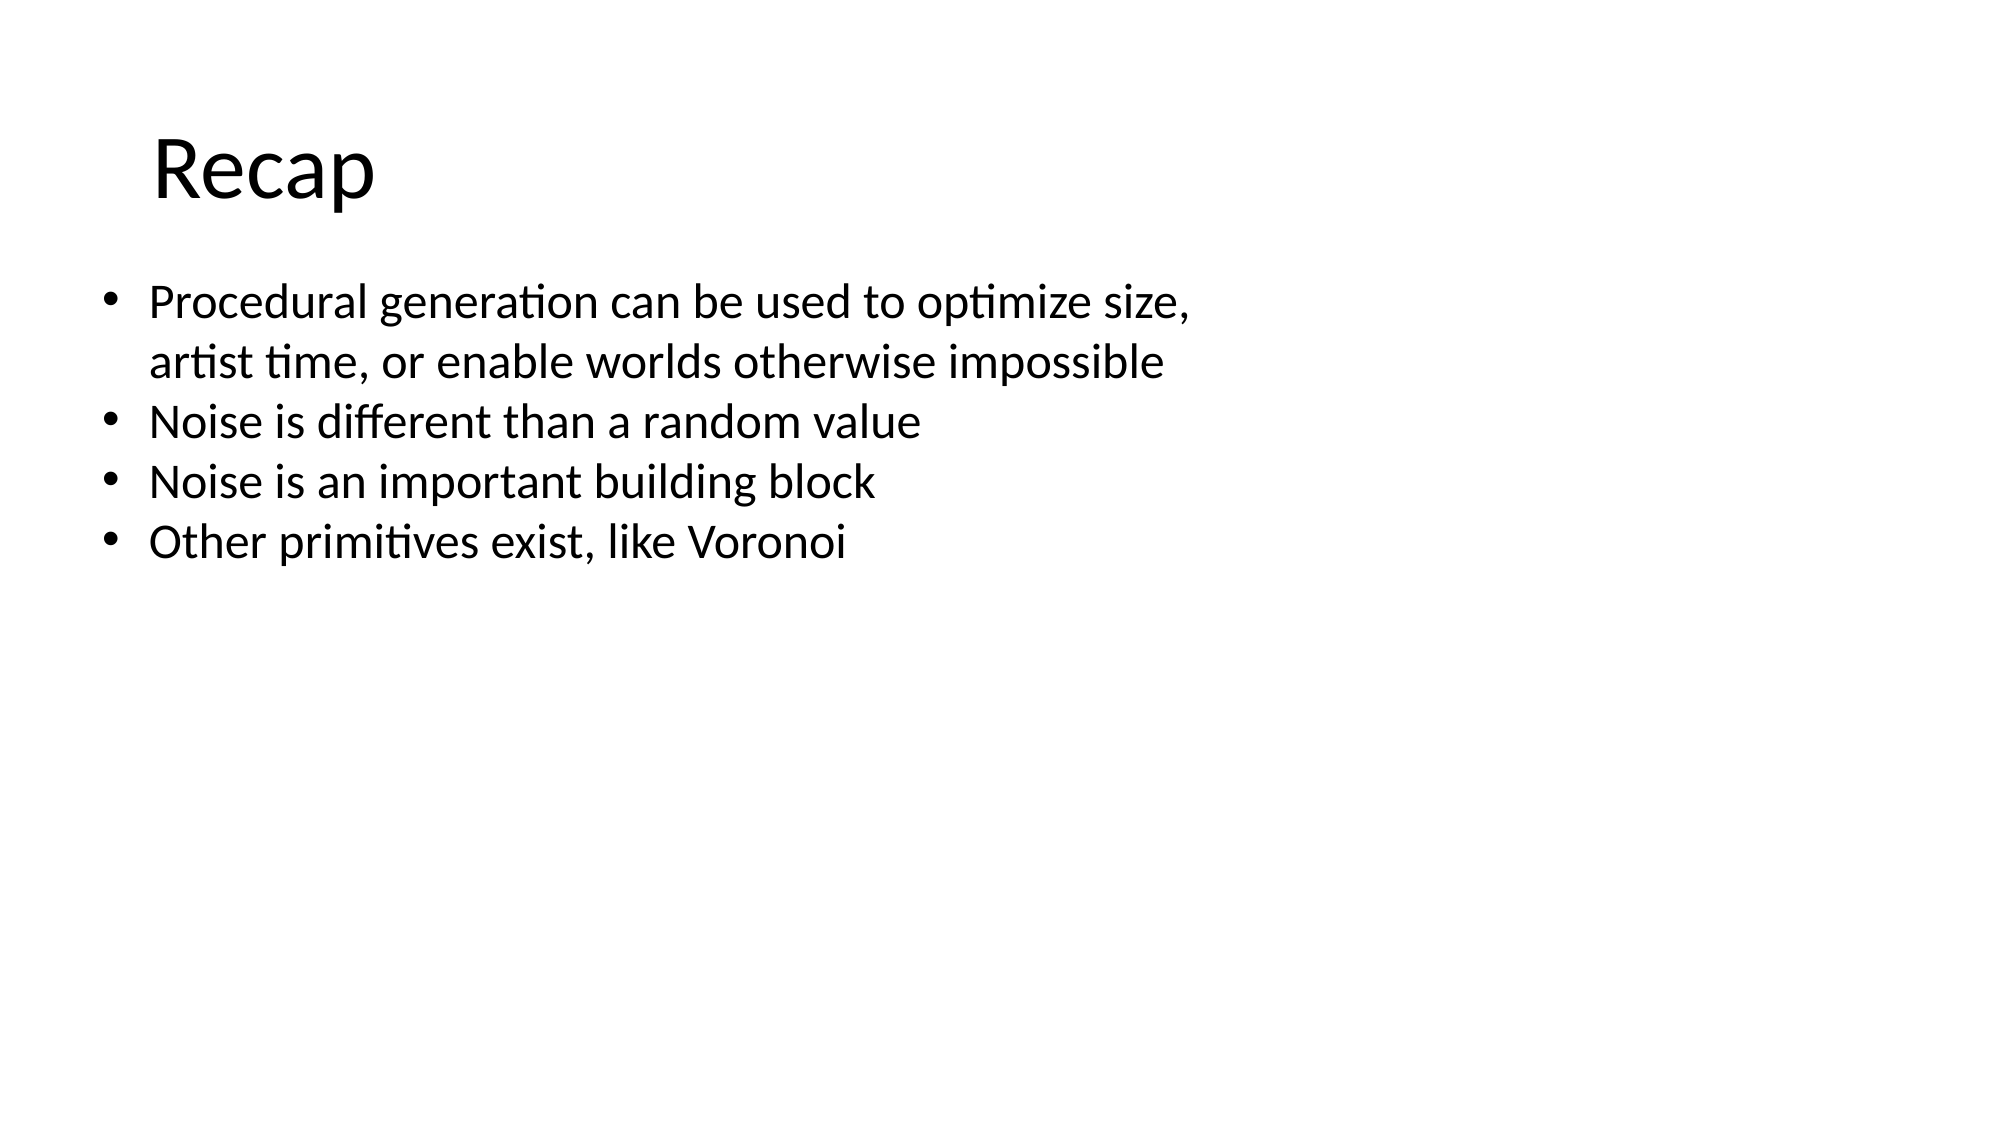

# Recap
Procedural generation can be used to optimize size,
artist time, or enable worlds otherwise impossible
Noise is different than a random value
Noise is an important building block
Other primitives exist, like Voronoi